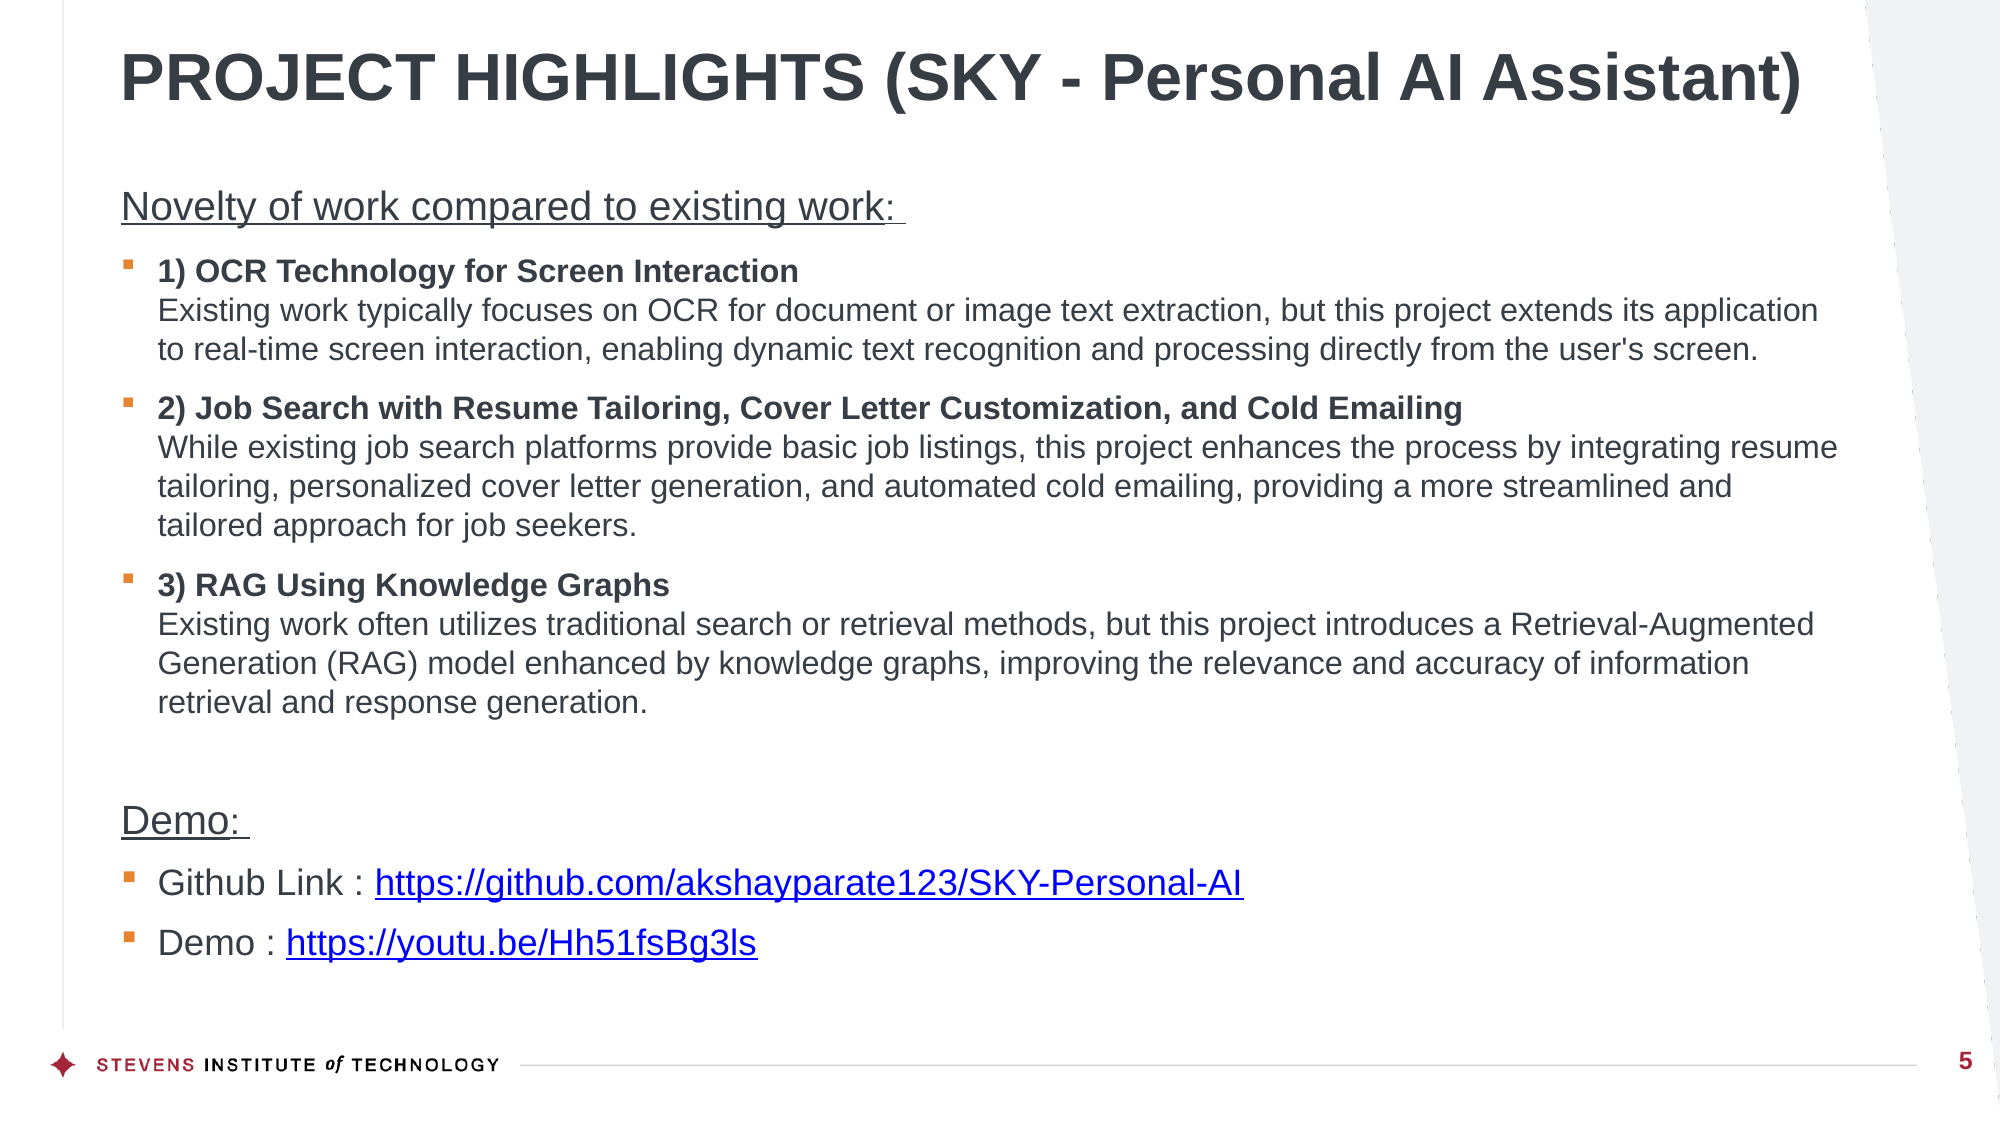

# PROJECT HIGHLIGHTS (SKY - Personal AI Assistant)
Novelty of work compared to existing work:
1) OCR Technology for Screen Interaction
Existing work typically focuses on OCR for document or image text extraction, but this project extends its application to real-time screen interaction, enabling dynamic text recognition and processing directly from the user's screen.
2) Job Search with Resume Tailoring, Cover Letter Customization, and Cold Emailing
While existing job search platforms provide basic job listings, this project enhances the process by integrating resume tailoring, personalized cover letter generation, and automated cold emailing, providing a more streamlined and tailored approach for job seekers.
3) RAG Using Knowledge Graphs
Existing work often utilizes traditional search or retrieval methods, but this project introduces a Retrieval-Augmented Generation (RAG) model enhanced by knowledge graphs, improving the relevance and accuracy of information retrieval and response generation.

Demo:
Github Link : https://github.com/akshayparate123/SKY-Personal-AI
Demo : https://youtu.be/Hh51fsBg3ls

5